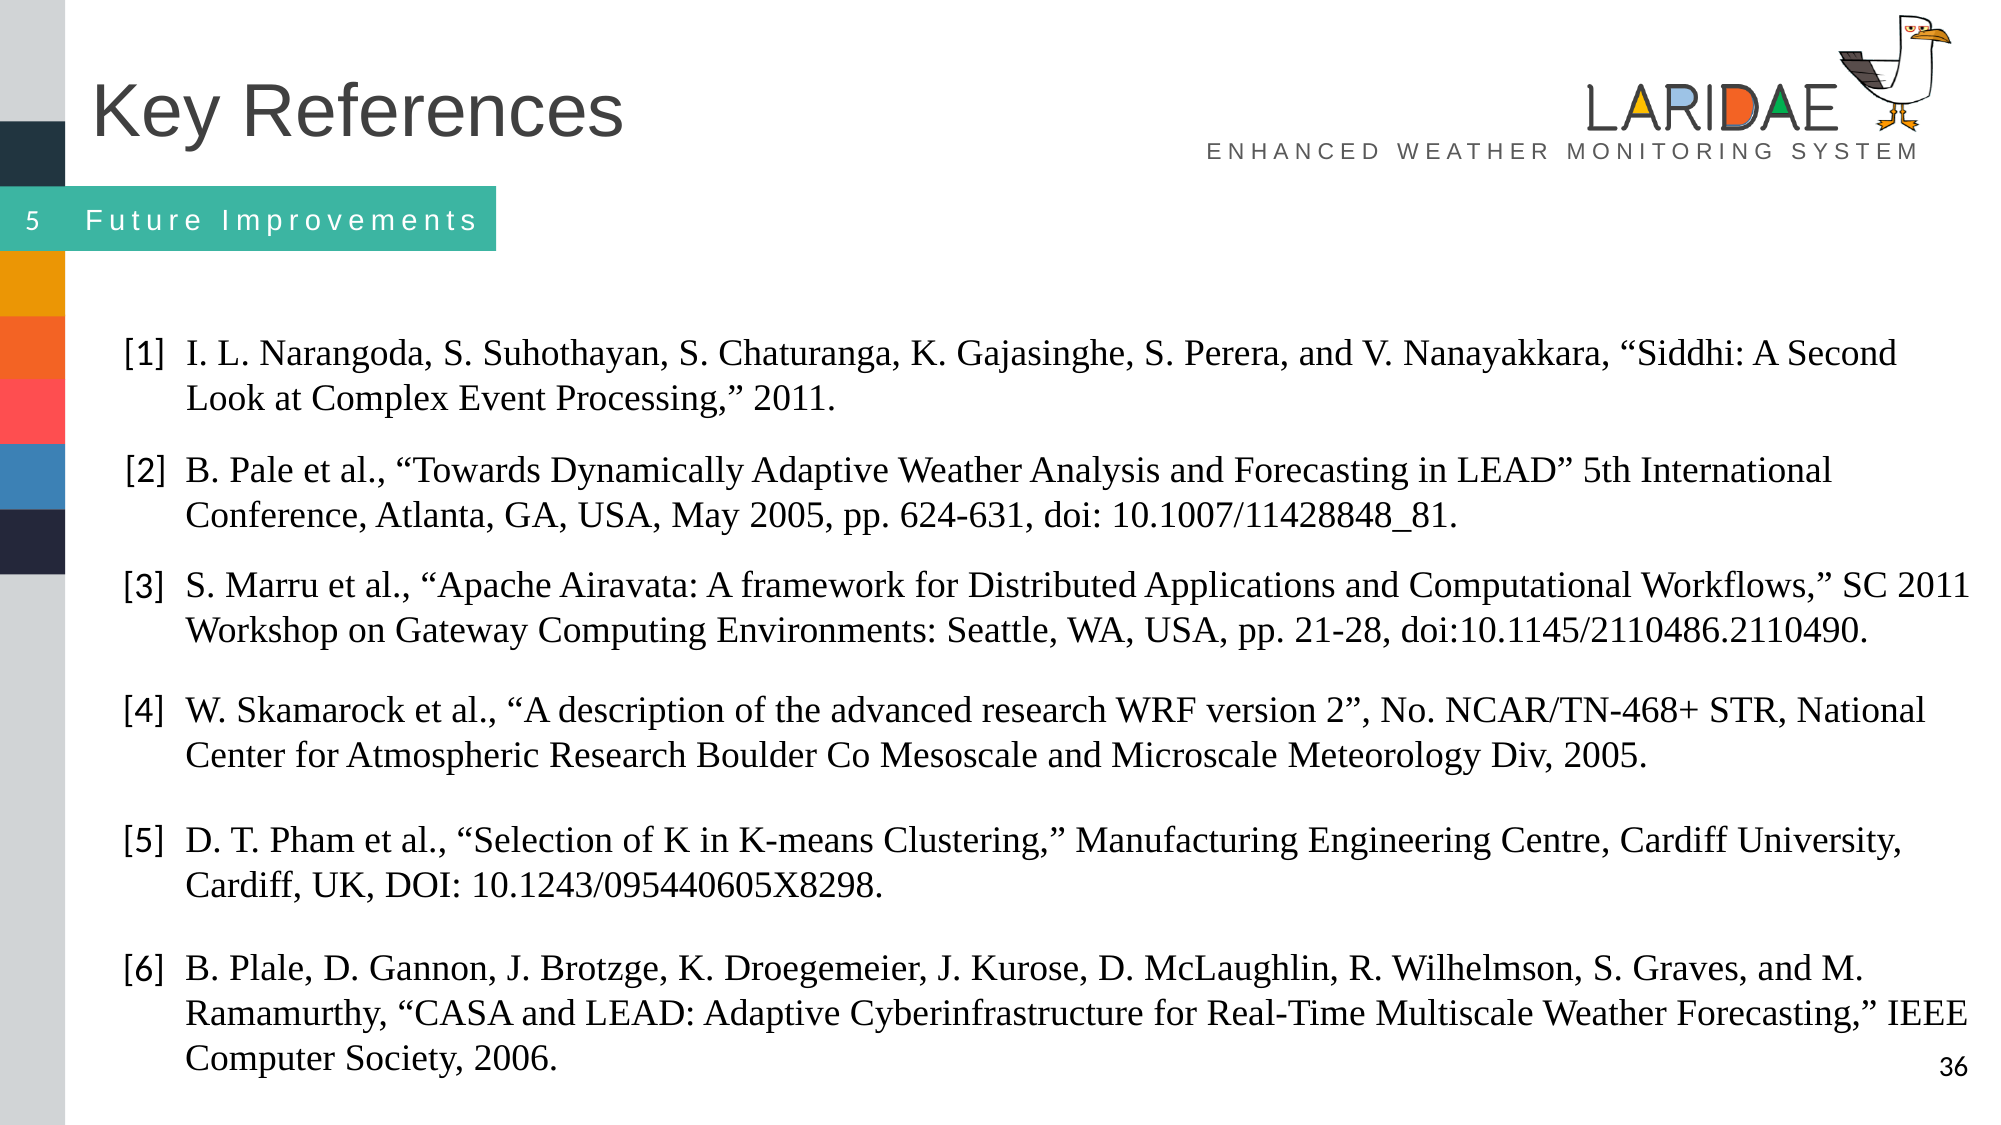

Key References
[1]
I. L. Narangoda, S. Suhothayan, S. Chaturanga, K. Gajasinghe, S. Perera, and V. Nanayakkara, “Siddhi: A Second Look at Complex Event Processing,” 2011.
B. Pale et al., “Towards Dynamically Adaptive Weather Analysis and Forecasting in LEAD” 5th International Conference, Atlanta, GA, USA, May 2005, pp. 624-631, doi: 10.1007/11428848_81.
[2]
S. Marru et al., “Apache Airavata: A framework for Distributed Applications and Computational Workflows,” SC 2011 Workshop on Gateway Computing Environments: Seattle, WA, USA, pp. 21-28, doi:10.1145/2110486.2110490.
[3]
[4]
W. Skamarock et al., “A description of the advanced research WRF version 2”, No. NCAR/TN-468+ STR, National Center for Atmospheric Research Boulder Co Mesoscale and Microscale Meteorology Div, 2005.
D. T. Pham et al., “Selection of K in K-means Clustering,” Manufacturing Engineering Centre, Cardiff University, Cardiff, UK, DOI: 10.1243/095440605X8298.
[5]
B. Plale, D. Gannon, J. Brotzge, K. Droegemeier, J. Kurose, D. McLaughlin, R. Wilhelmson, S. Graves, and M. Ramamurthy, “CASA and LEAD: Adaptive Cyberinfrastructure for Real-Time Multiscale Weather Forecasting,” IEEE Computer Society, 2006.
[6]
36